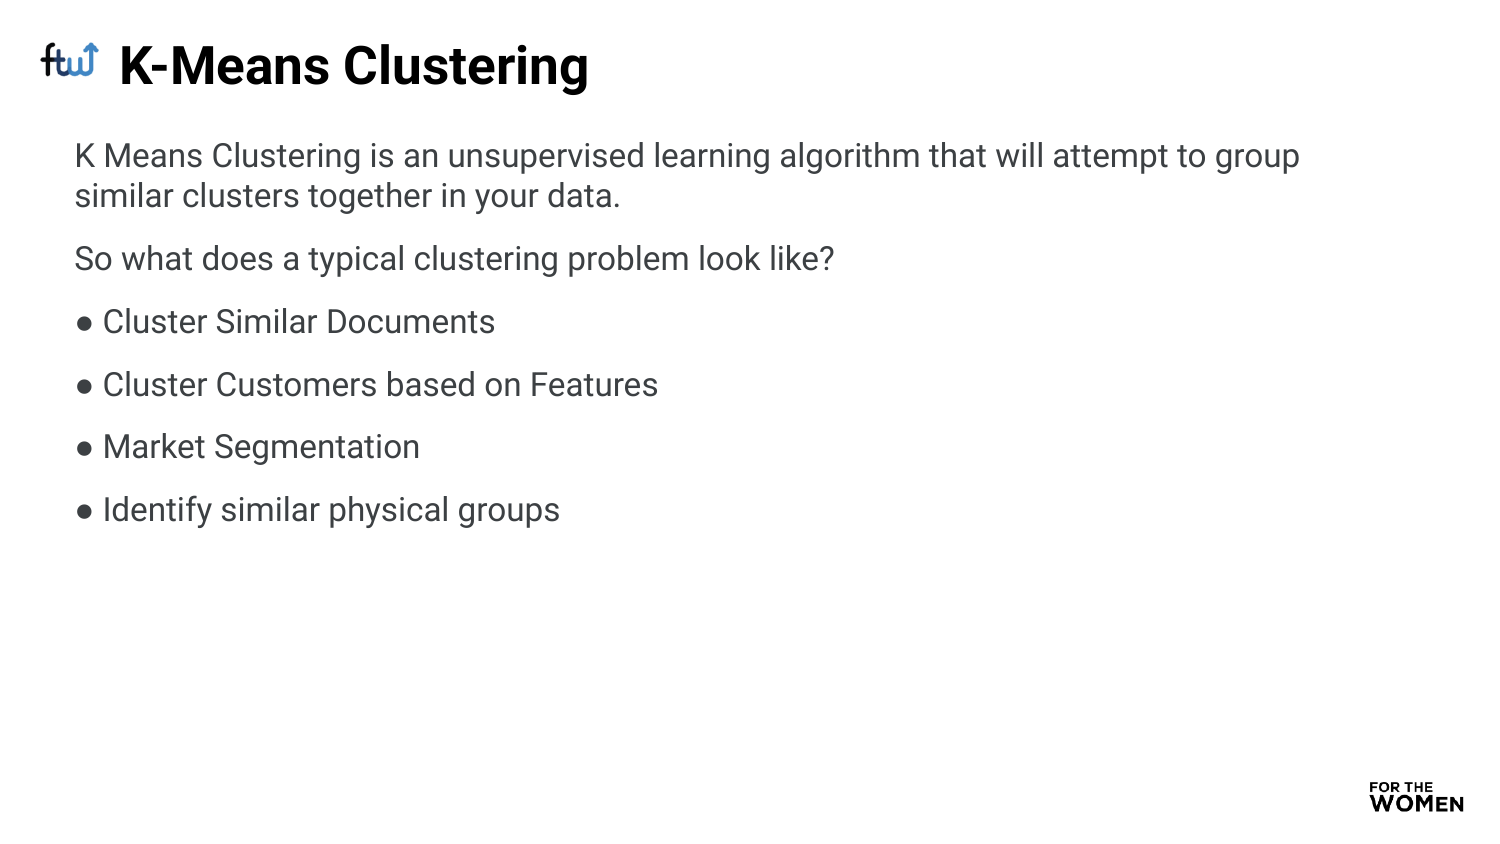

# K-Means Clustering
K Means Clustering is an unsupervised learning algorithm that will attempt to group similar clusters together in your data.
So what does a typical clustering problem look like?
● Cluster Similar Documents
● Cluster Customers based on Features
● Market Segmentation
● Identify similar physical groups